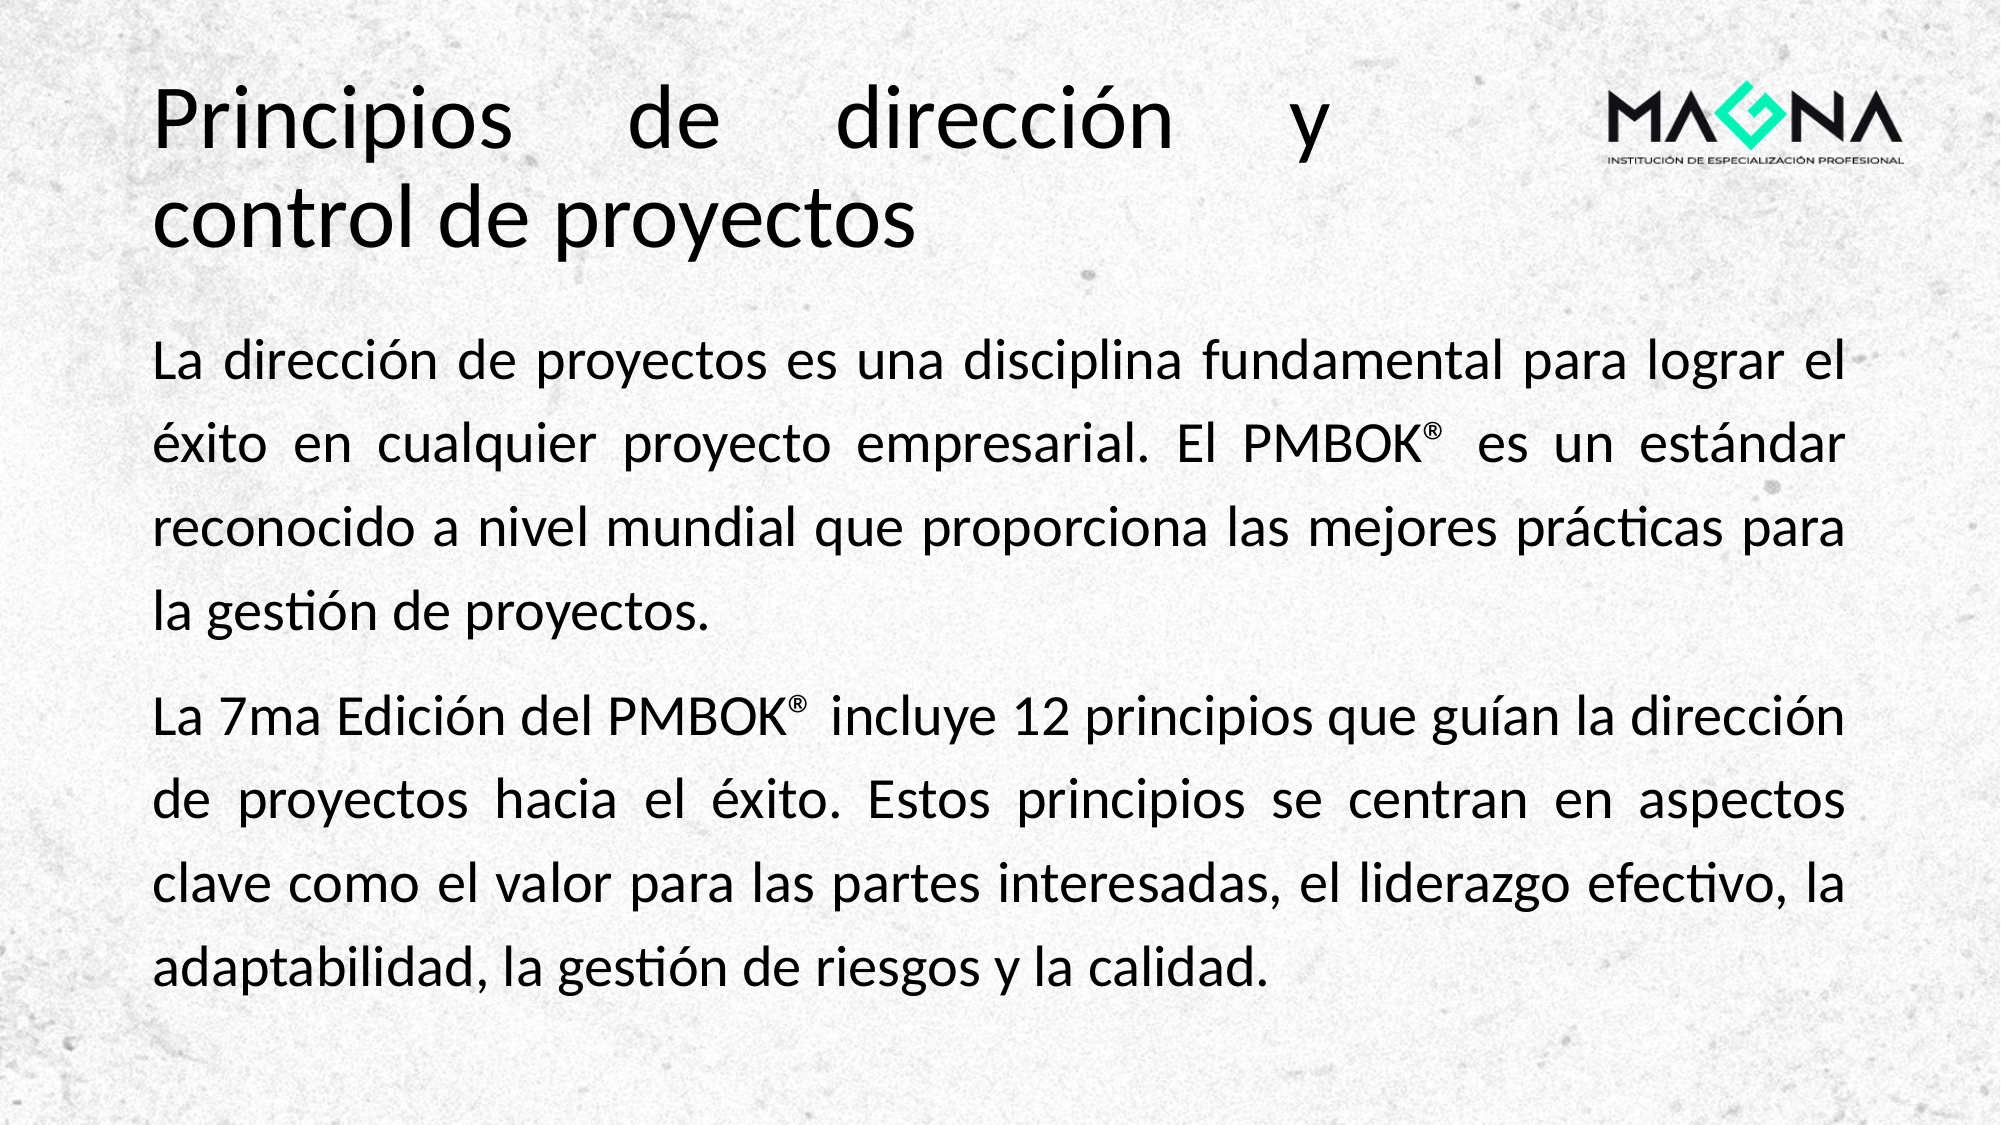

# Principios de dirección y control de proyectos
La dirección de proyectos es una disciplina fundamental para lograr el éxito en cualquier proyecto empresarial. El PMBOK® es un estándar reconocido a nivel mundial que proporciona las mejores prácticas para la gestión de proyectos.
La 7ma Edición del PMBOK® incluye 12 principios que guían la dirección de proyectos hacia el éxito. Estos principios se centran en aspectos clave como el valor para las partes interesadas, el liderazgo efectivo, la adaptabilidad, la gestión de riesgos y la calidad.